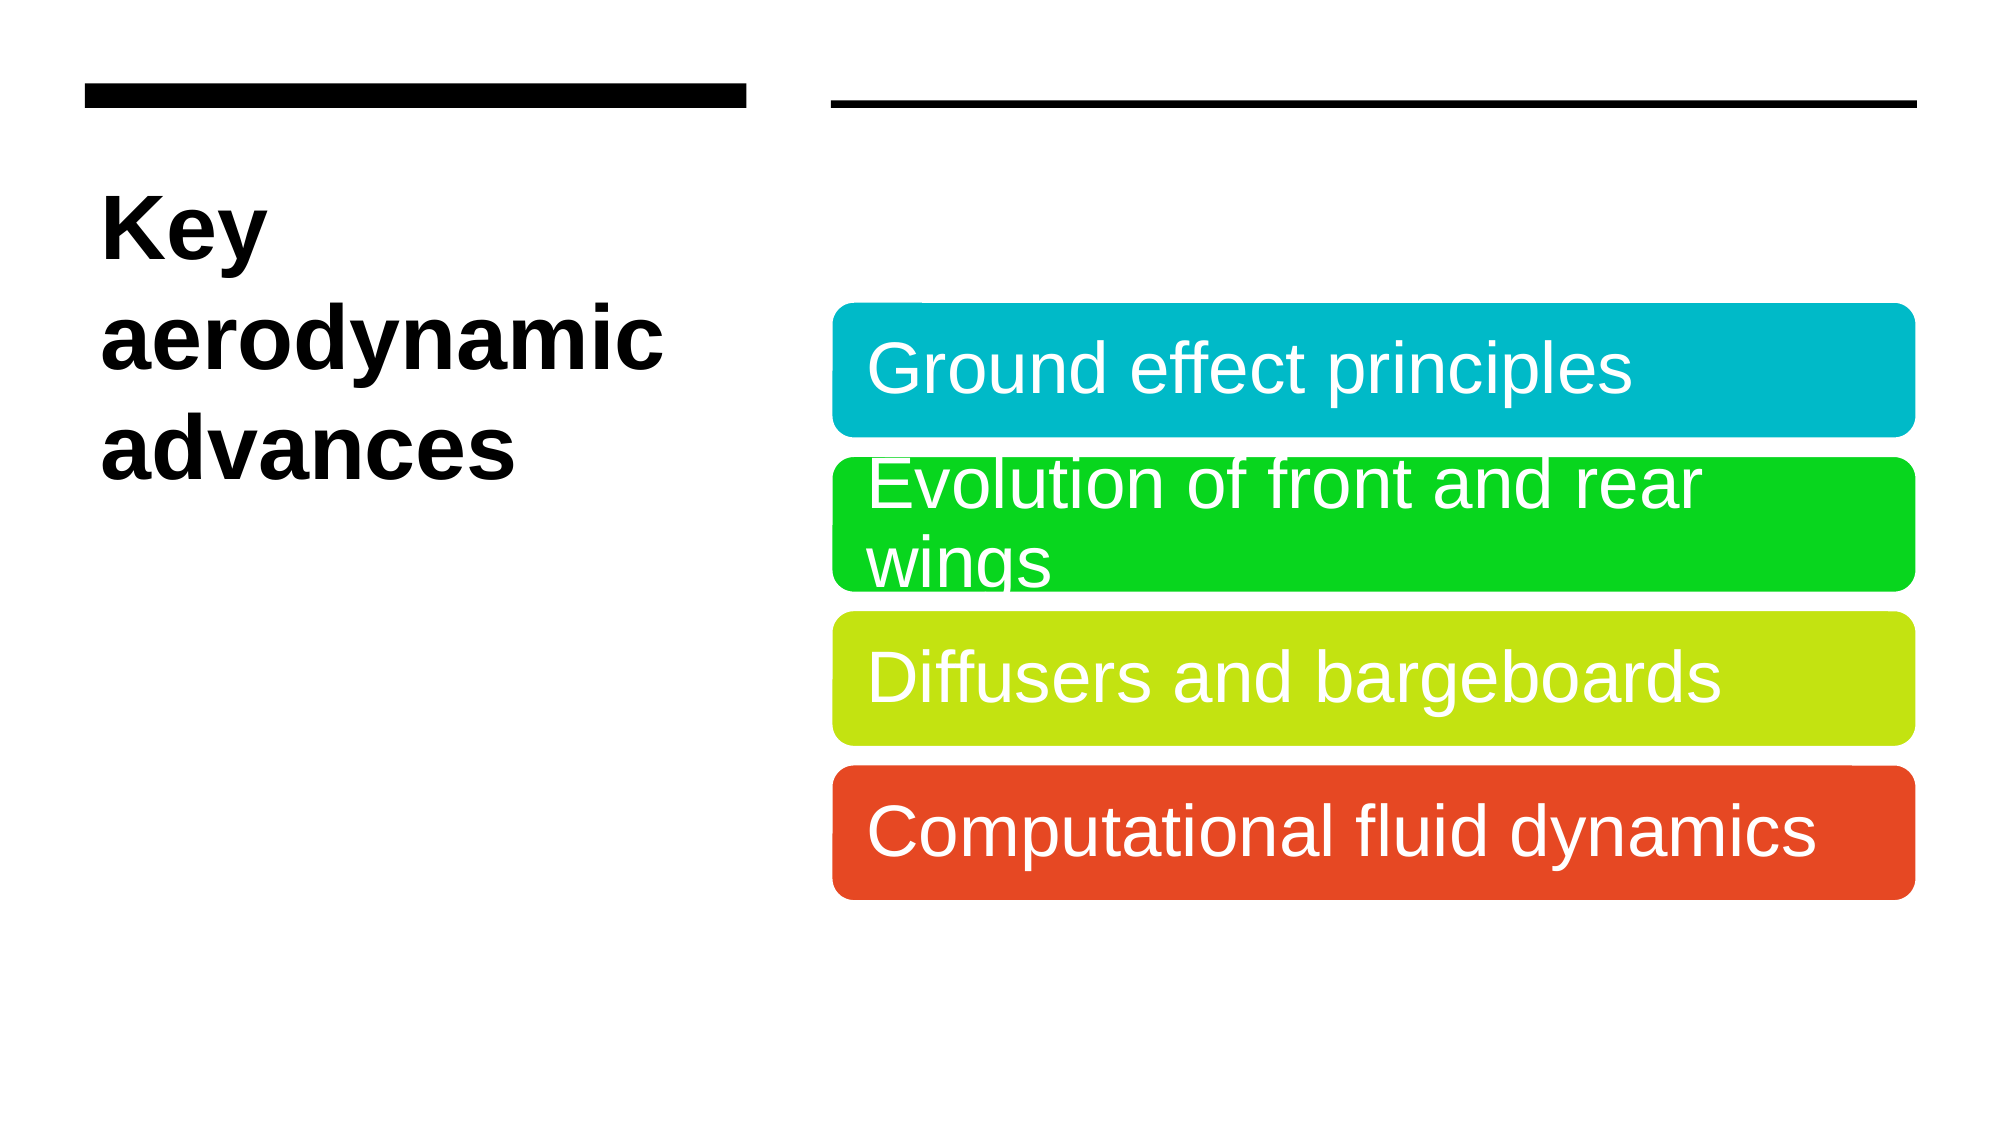

# Key aerodynamic advances
Ground effect principles
Evolution of front and rear wings
Diffusers and bargeboards
Computational fluid dynamics